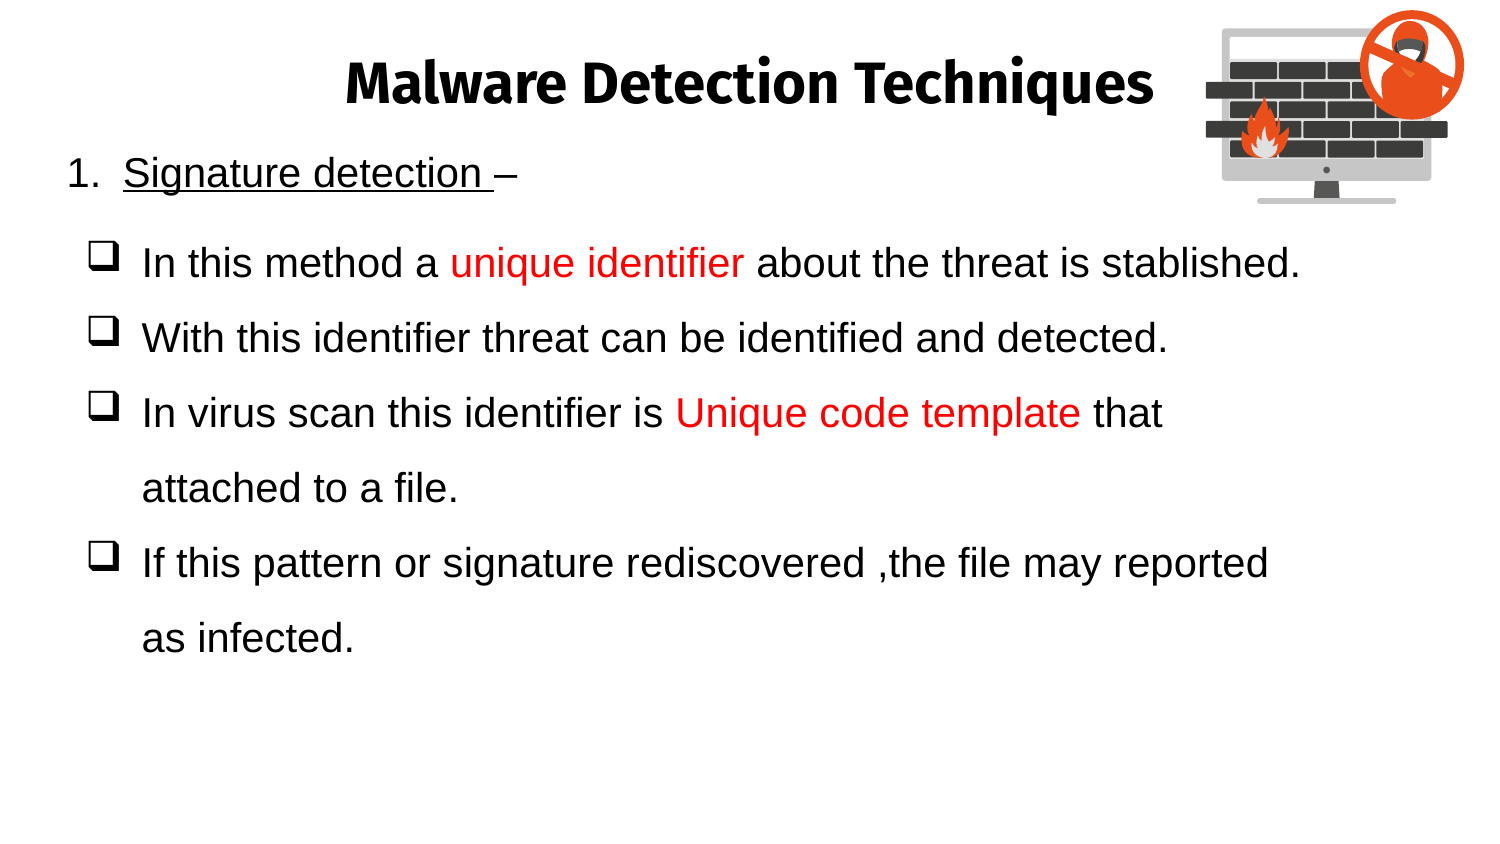

# Malware Detection Techniques
Signature detection –
In this method a unique identifier about the threat is stablished.
With this identifier threat can be identified and detected.
In virus scan this identifier is Unique code template that attached to a file.
If this pattern or signature rediscovered ,the file may reported as infected.